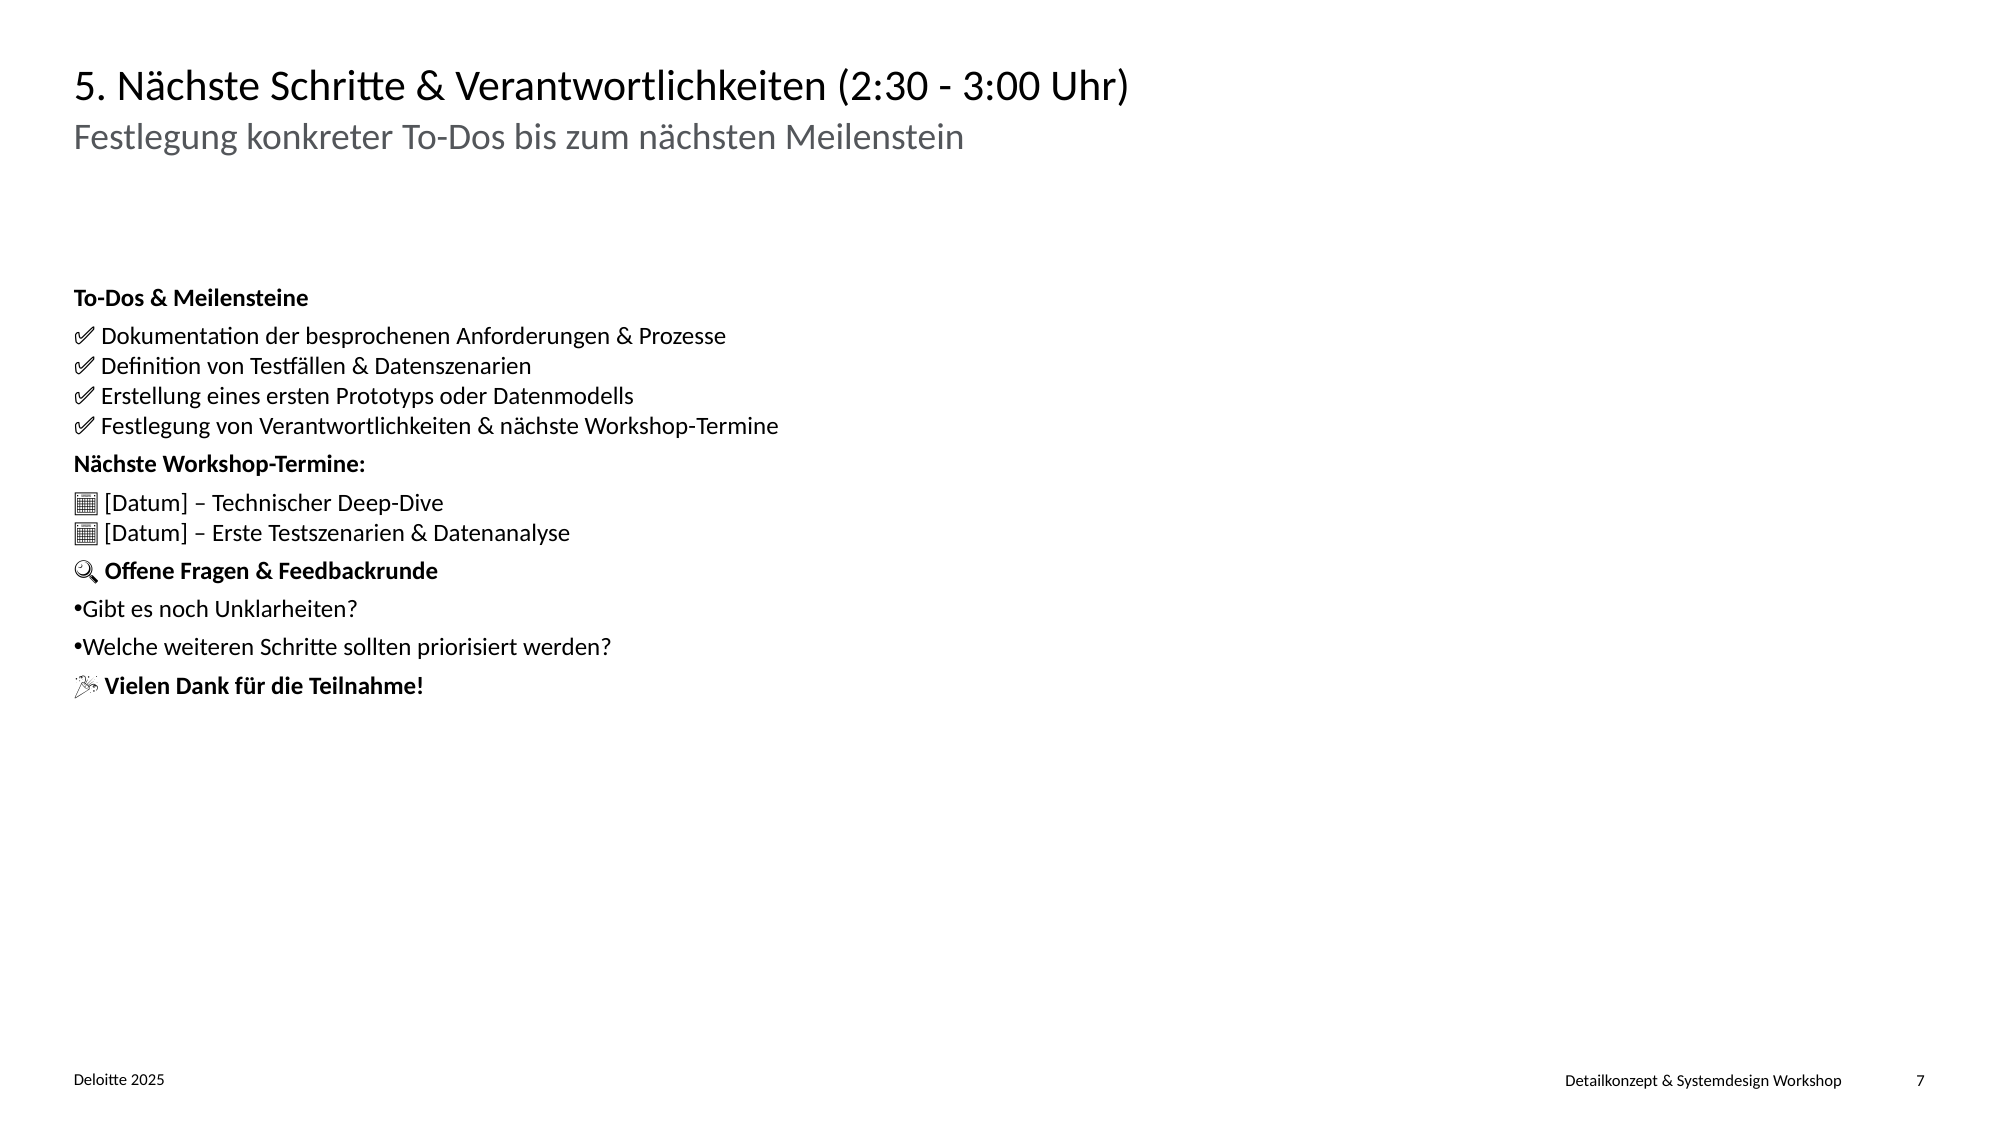

# 5. Nächste Schritte & Verantwortlichkeiten (2:30 - 3:00 Uhr)
Festlegung konkreter To-Dos bis zum nächsten Meilenstein
To-Dos & Meilensteine
✅ Dokumentation der besprochenen Anforderungen & Prozesse
✅ Definition von Testfällen & Datenszenarien
✅ Erstellung eines ersten Prototyps oder Datenmodells
✅ Festlegung von Verantwortlichkeiten & nächste Workshop-Termine
Nächste Workshop-Termine:
📅 [Datum] – Technischer Deep-Dive
📅 [Datum] – Erste Testszenarien & Datenanalyse
🔍 Offene Fragen & Feedbackrunde
Gibt es noch Unklarheiten?
Welche weiteren Schritte sollten priorisiert werden?
🎉 Vielen Dank für die Teilnahme!